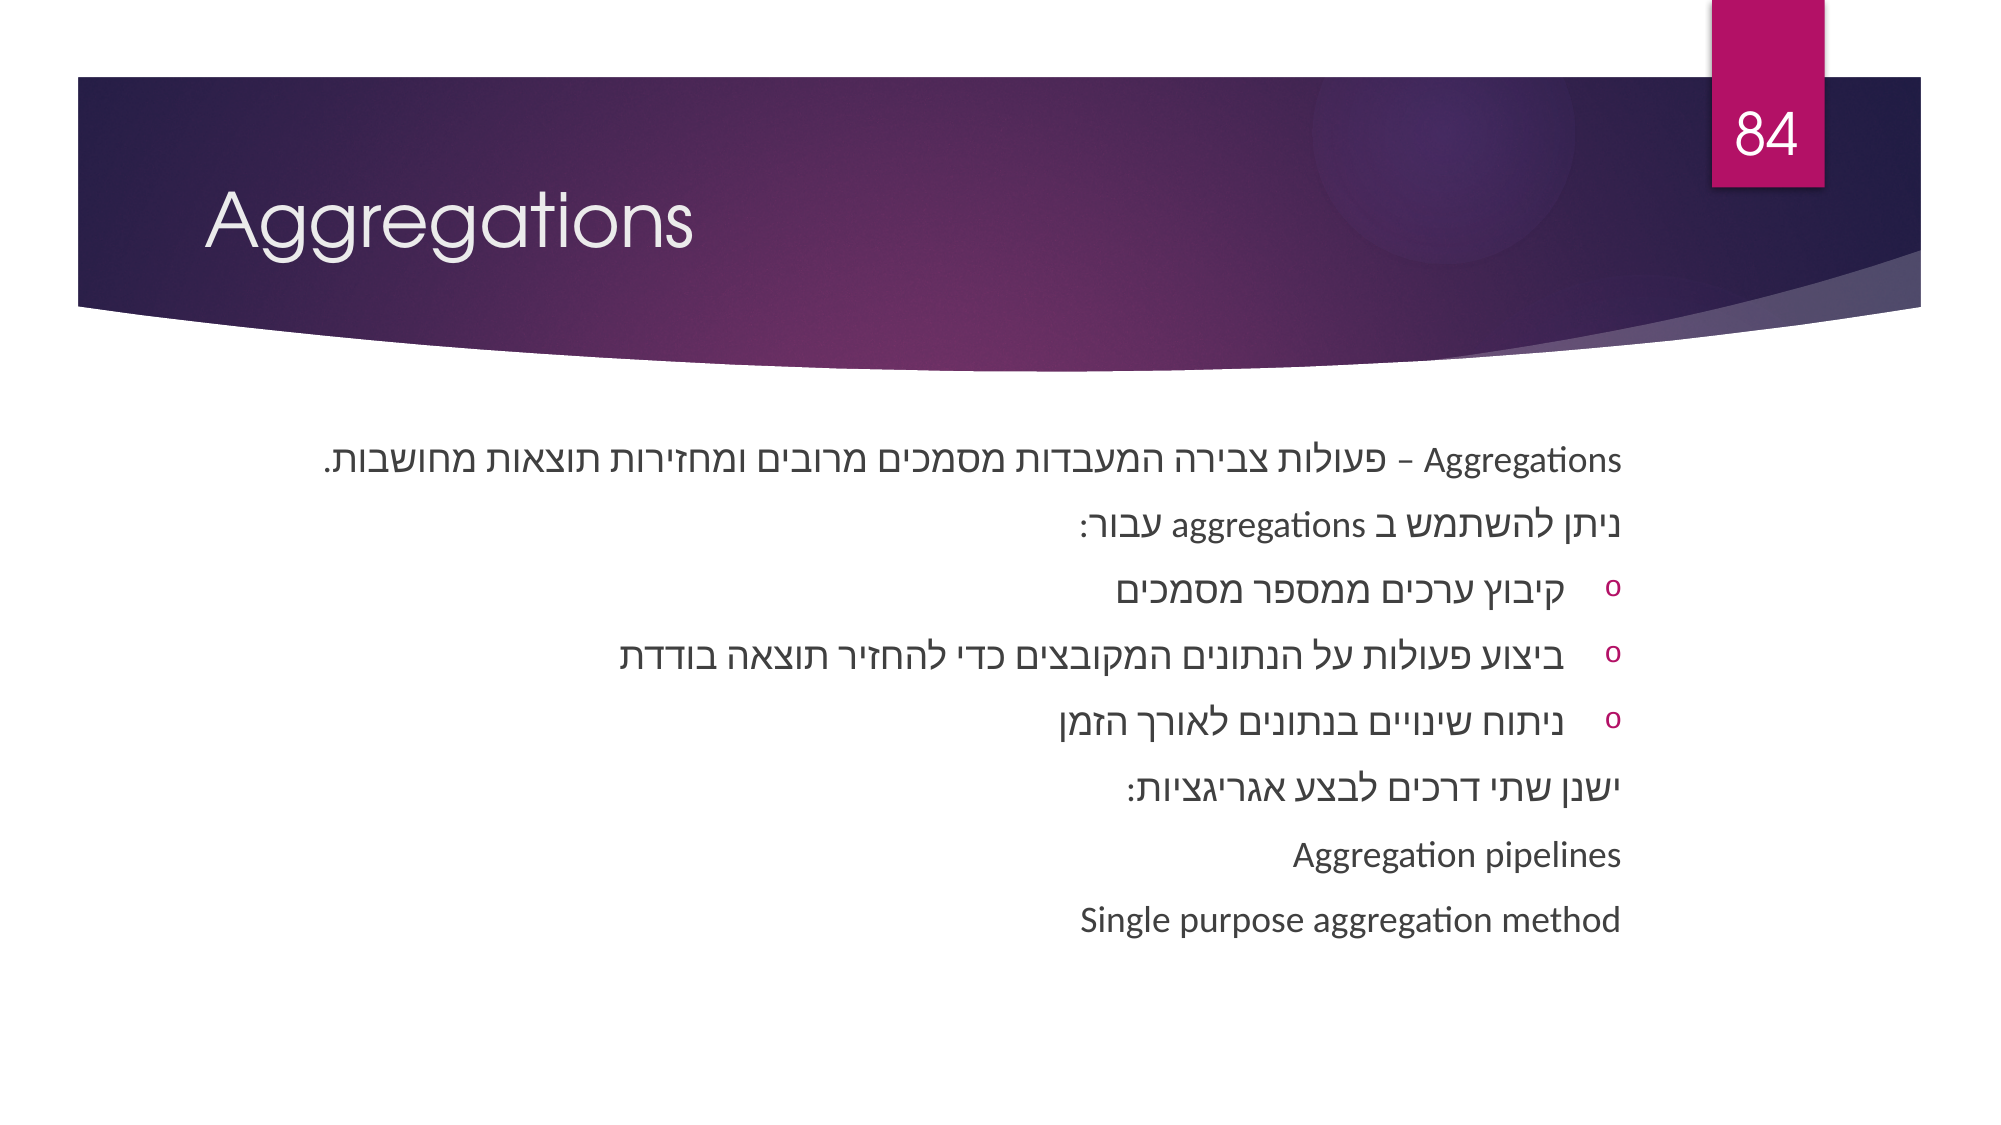

84
# Aggregations
Aggregations – פעולות צבירה המעבדות מסמכים מרובים ומחזירות תוצאות מחושבות.
ניתן להשתמש ב aggregations עבור:
קיבוץ ערכים ממספר מסמכים
ביצוע פעולות על הנתונים המקובצים כדי להחזיר תוצאה בודדת
ניתוח שינויים בנתונים לאורך הזמן
ישנן שתי דרכים לבצע אגריגציות:
Aggregation pipelines
Single purpose aggregation method